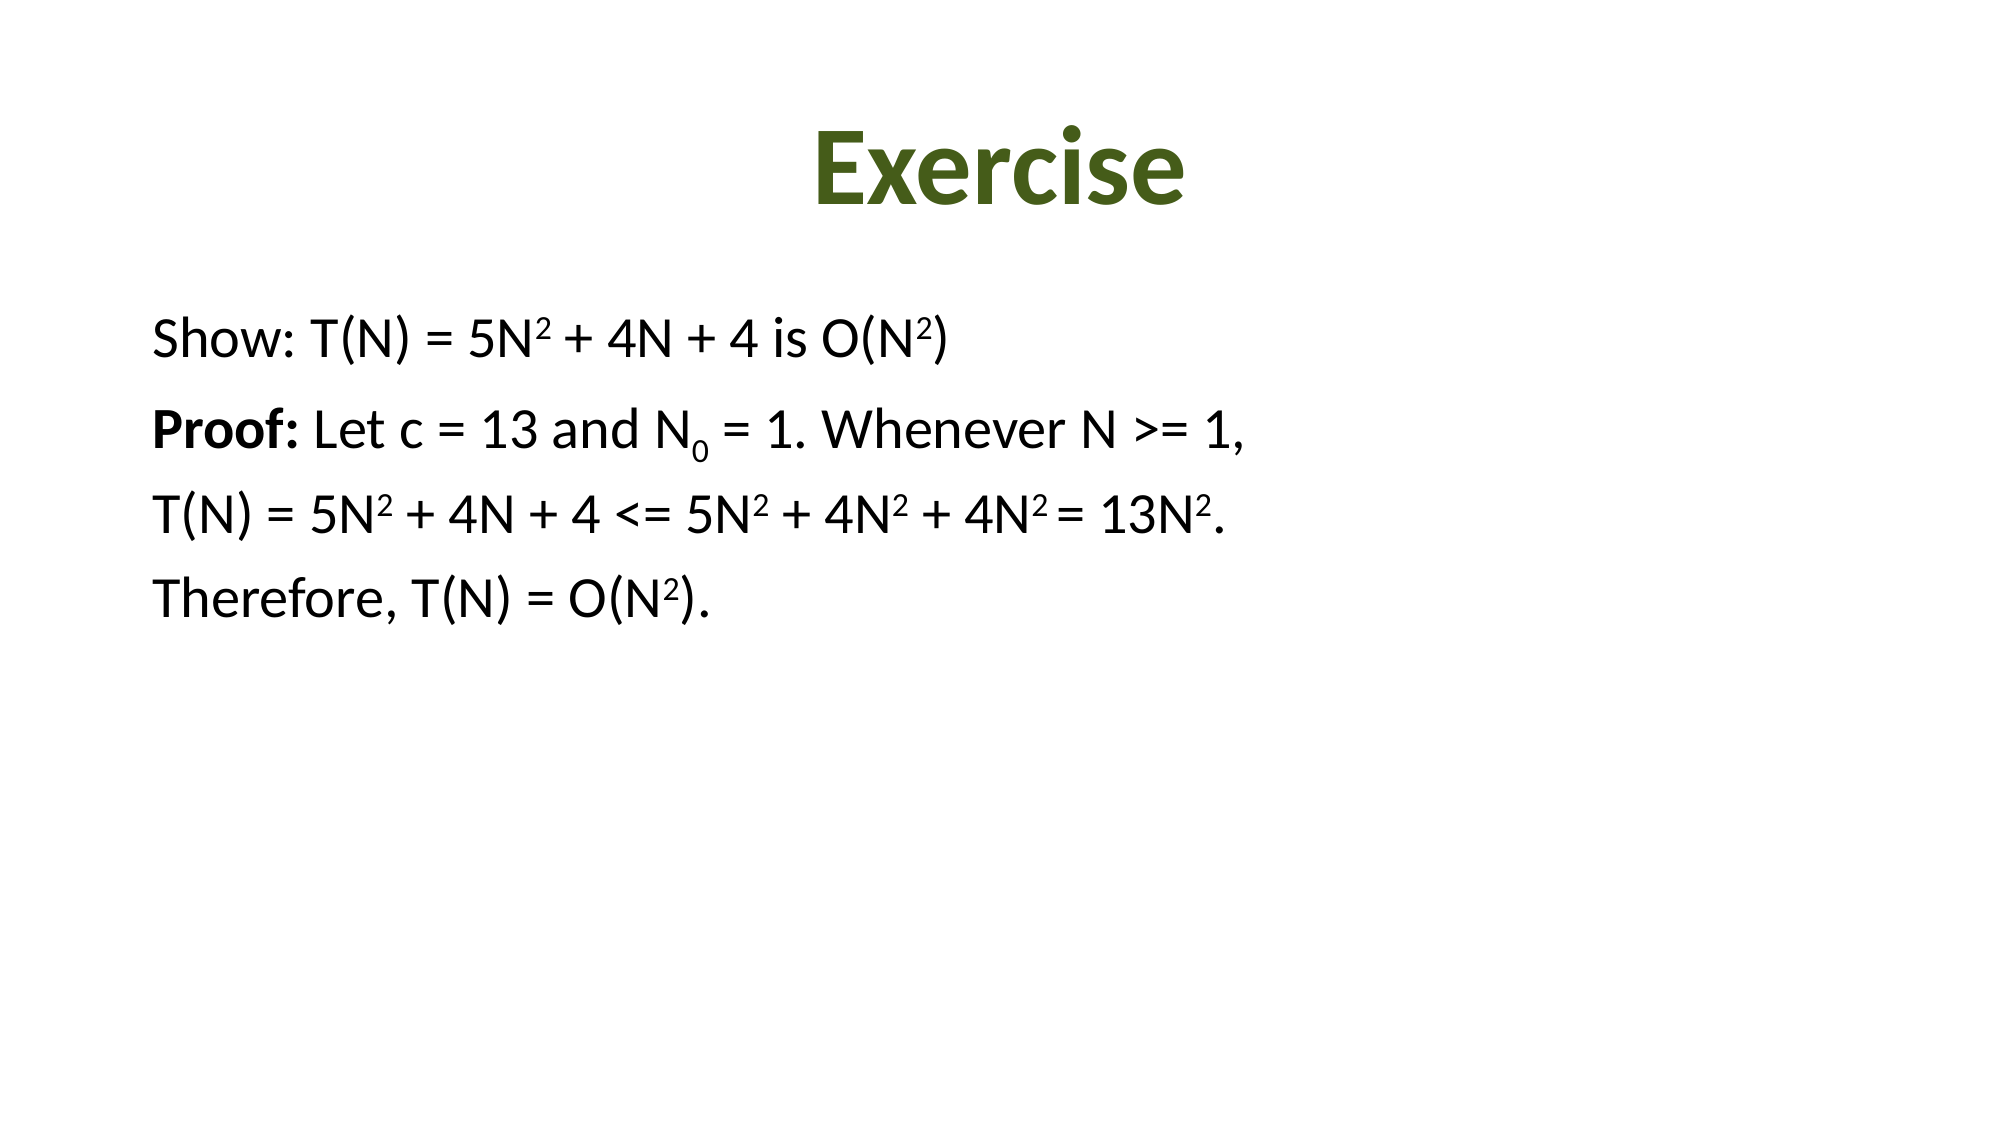

# Exercise
Show: T(N) = 5N2 + 4N + 4 is O(N2)
Proof: Let c = 13 and N0 = 1. Whenever N >= 1,
T(N) = 5N2 + 4N + 4 <= 5N2 + 4N2 + 4N2 = 13N2.
Therefore, T(N) = O(N2).